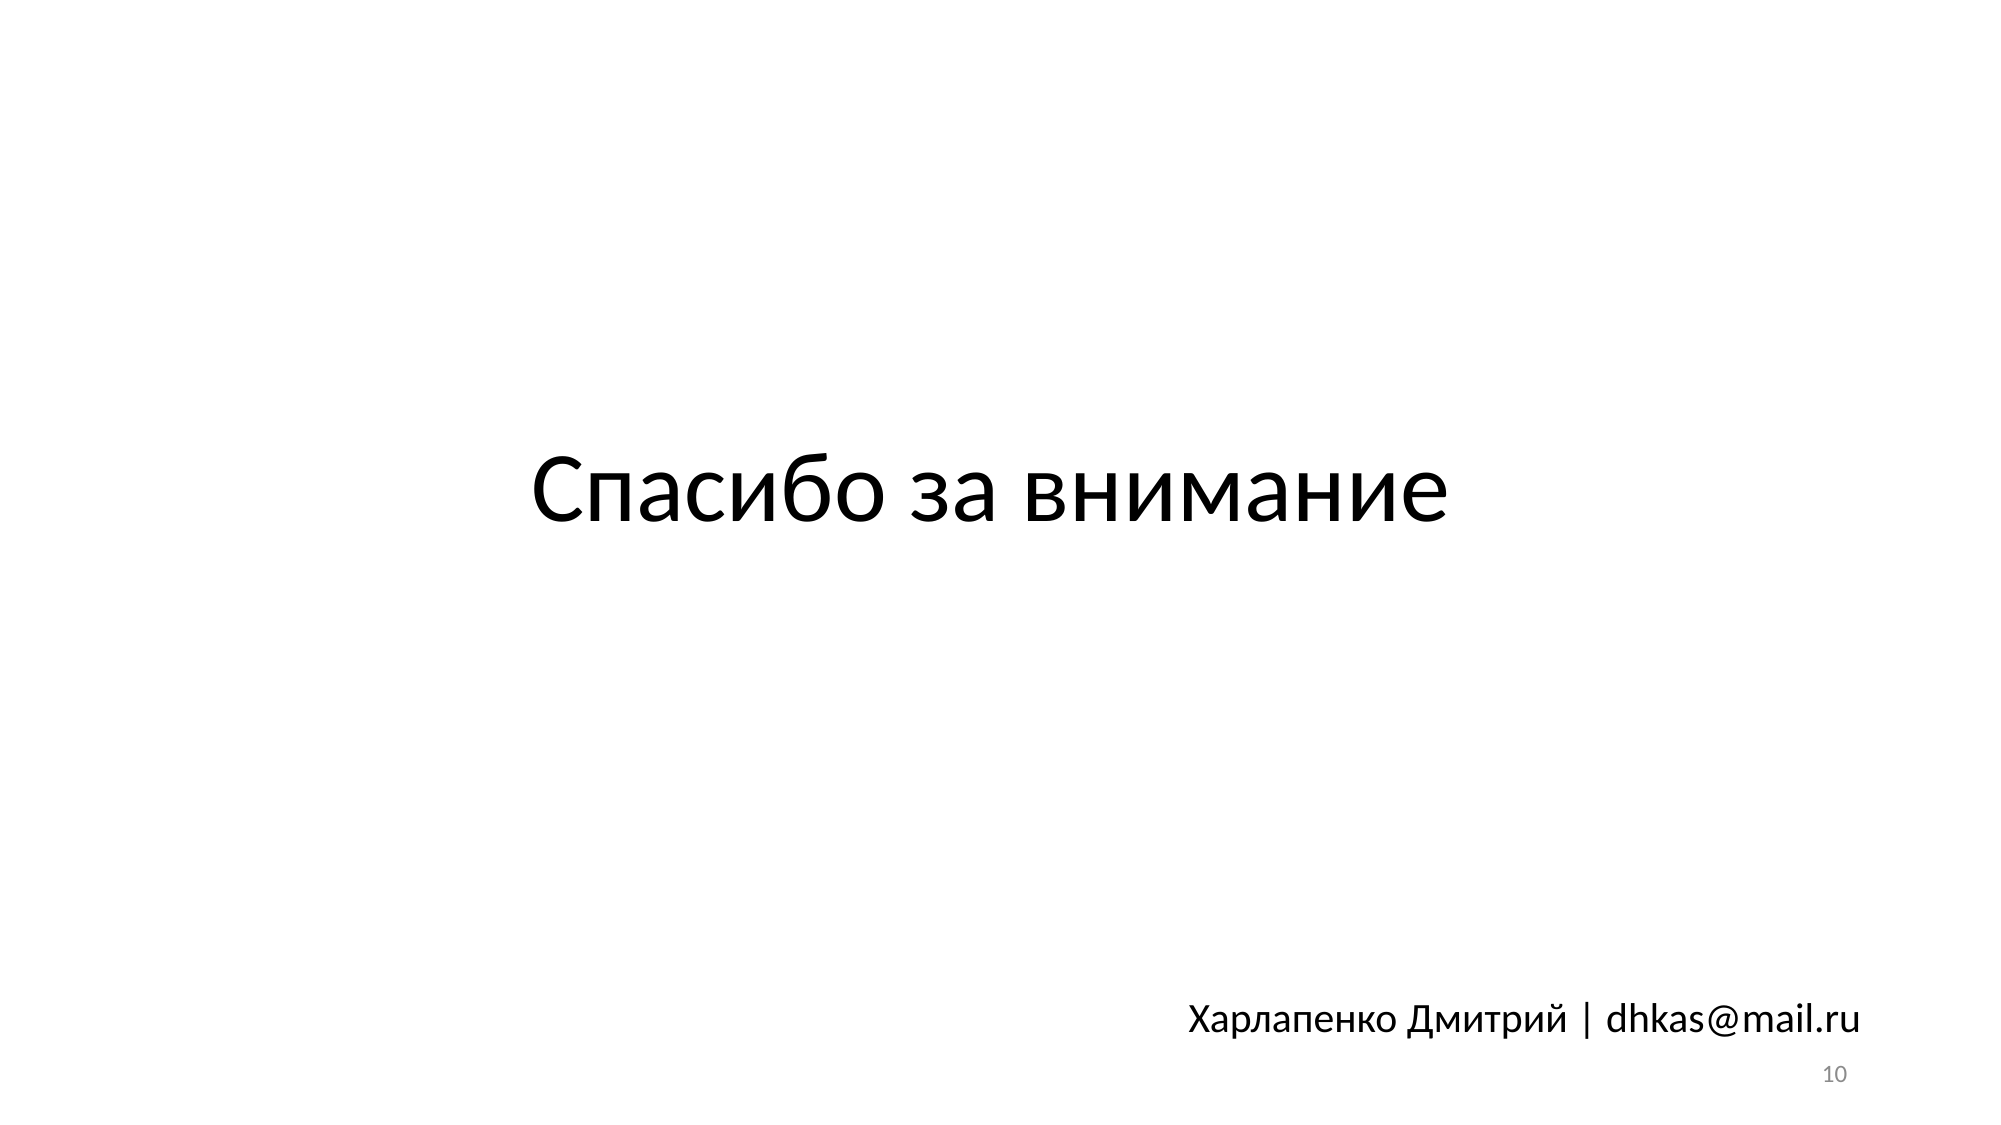

# Спасибо за внимание
Харлапенко Дмитрий | dhkas@mail.ru
10